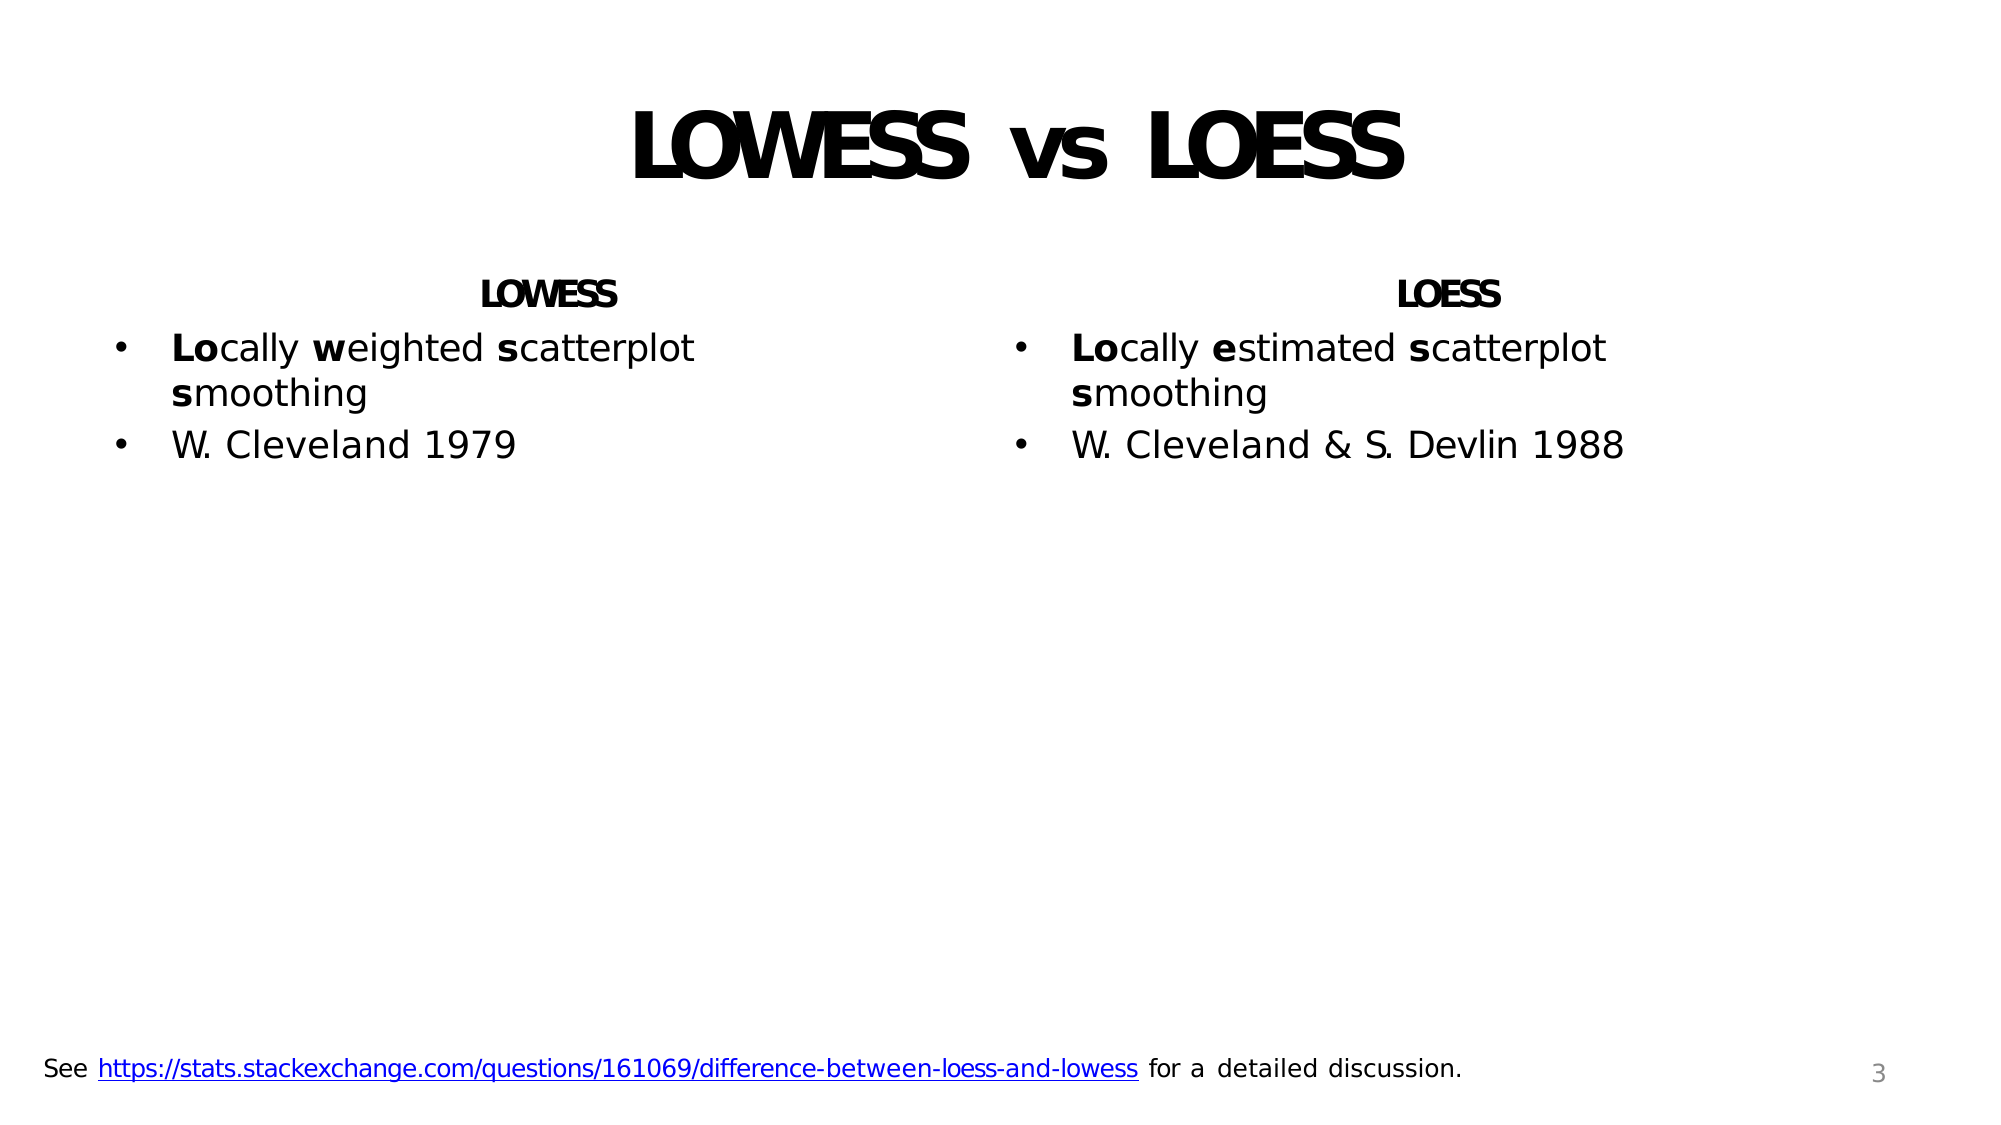

# LOWESS vs LOESS
LOWESS
Locally weighted scatterplot smoothing
W. Cleveland 1979
LOESS
Locally estimated scatterplot smoothing
W. Cleveland & S. Devlin 1988
See https://stats.stackexchange.com/questions/161069/difference-between-loess-and-lowess for a detailed discussion.
3